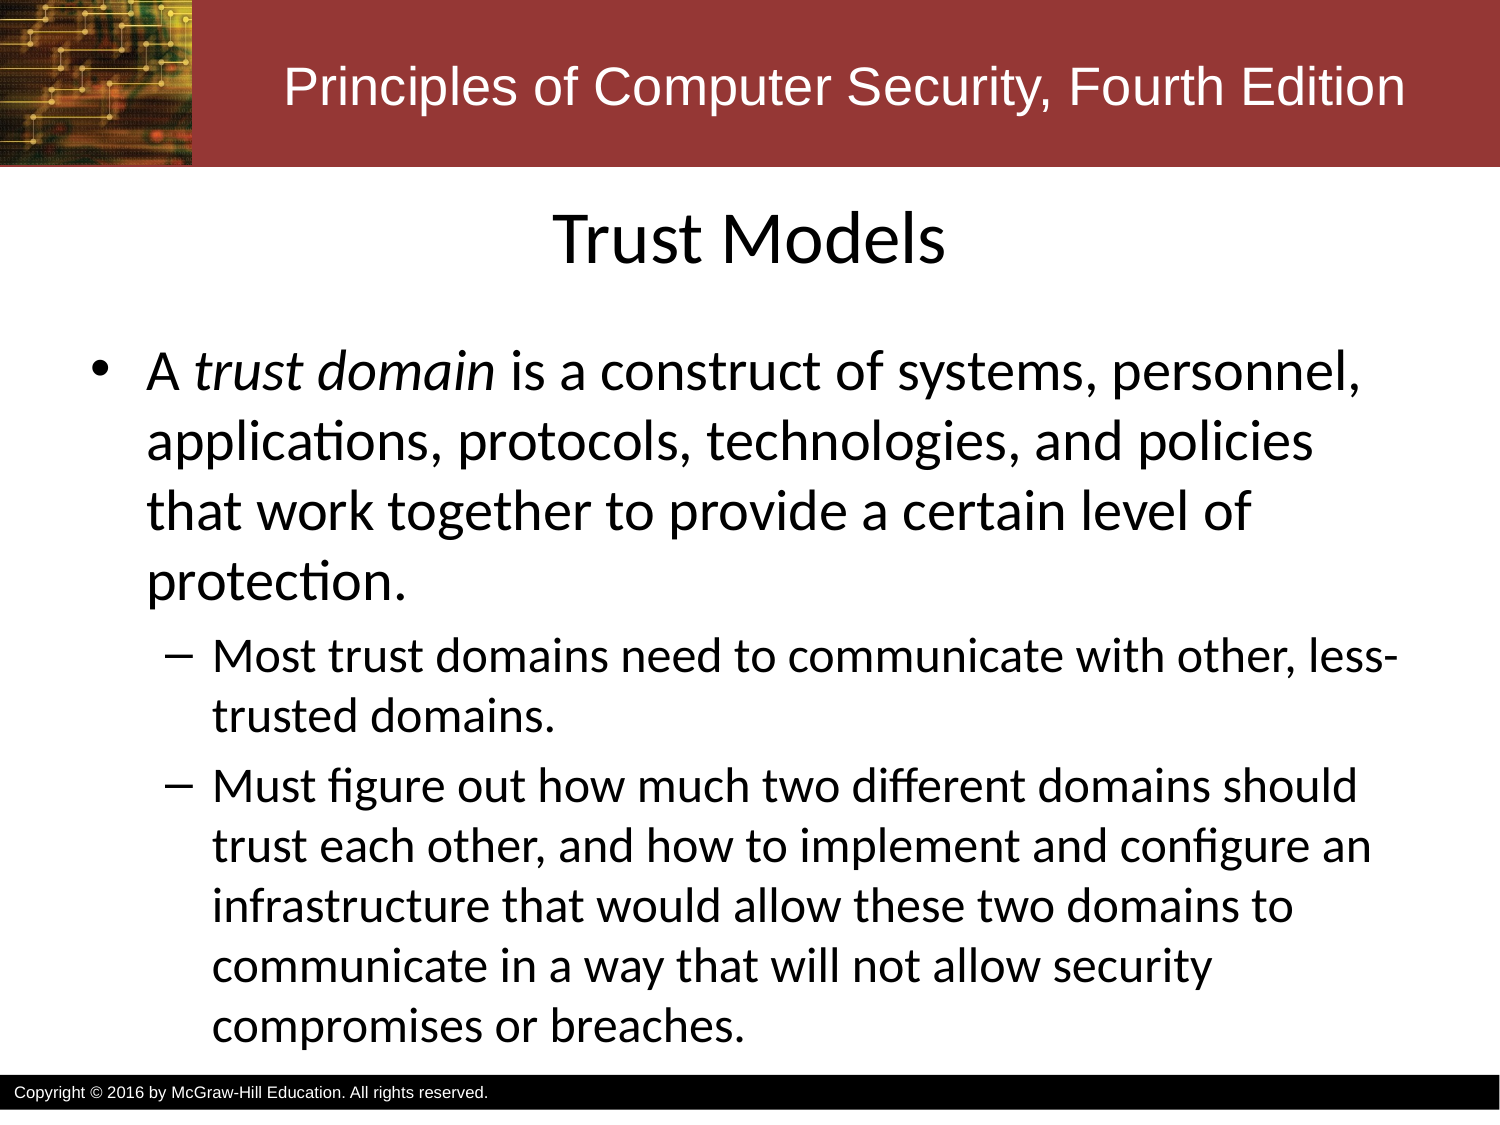

# Trust Models
A trust domain is a construct of systems, personnel, applications, protocols, technologies, and policies that work together to provide a certain level of protection.
Most trust domains need to communicate with other, less-trusted domains.
Must figure out how much two different domains should trust each other, and how to implement and configure an infrastructure that would allow these two domains to communicate in a way that will not allow security compromises or breaches.